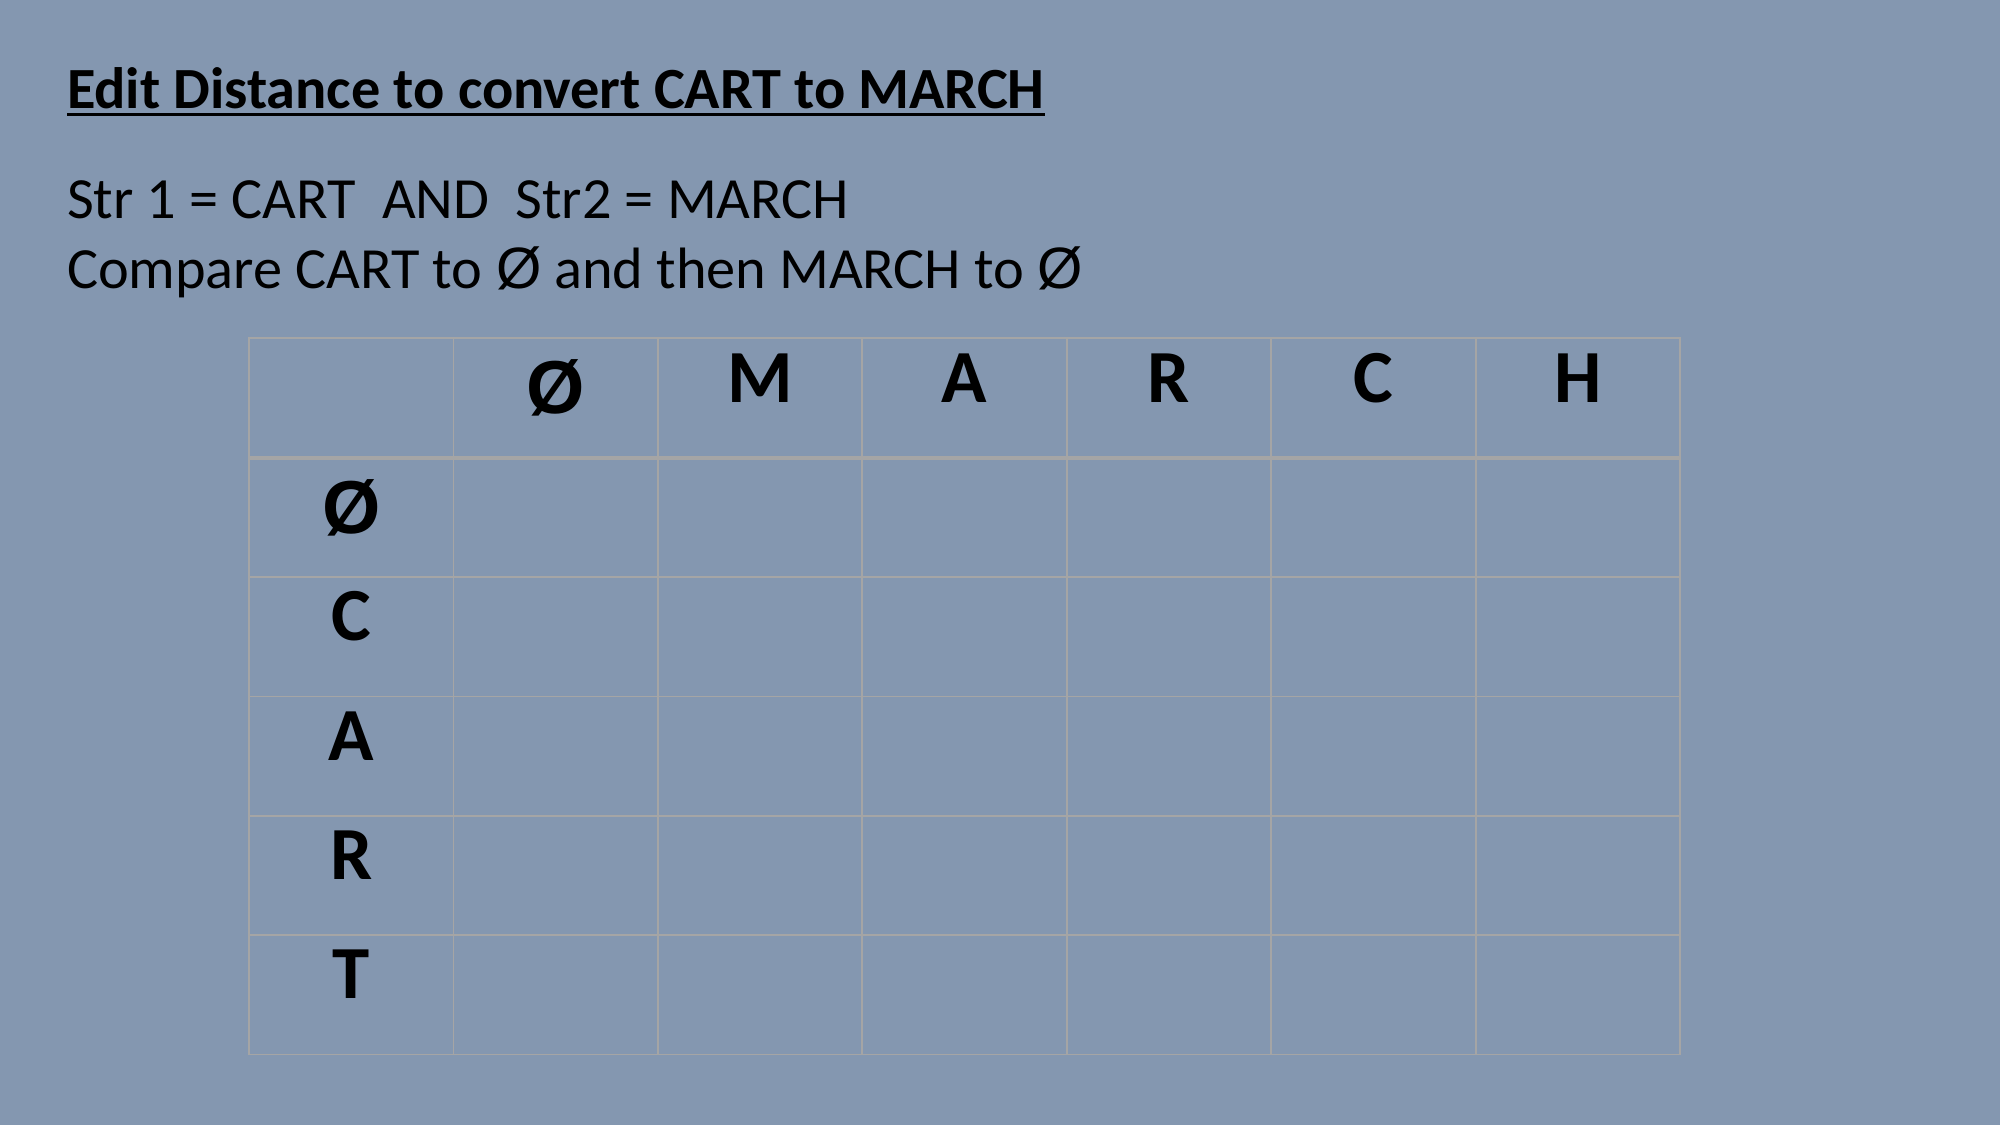

Edit Distance to convert CART to MARCH

Str 1 = CART  AND  Str2 = MARCH
Compare CART to Ø and then MARCH to Ø
|  | Ø | M | A | R | C | H |
| --- | --- | --- | --- | --- | --- | --- |
| Ø |  |  |  |  |  |  |
| C |  |  |  |  |  |  |
| A |  |  |  |  |  |  |
| R |  |  |  |  |  |  |
| T |  |  |  |  |  |  |